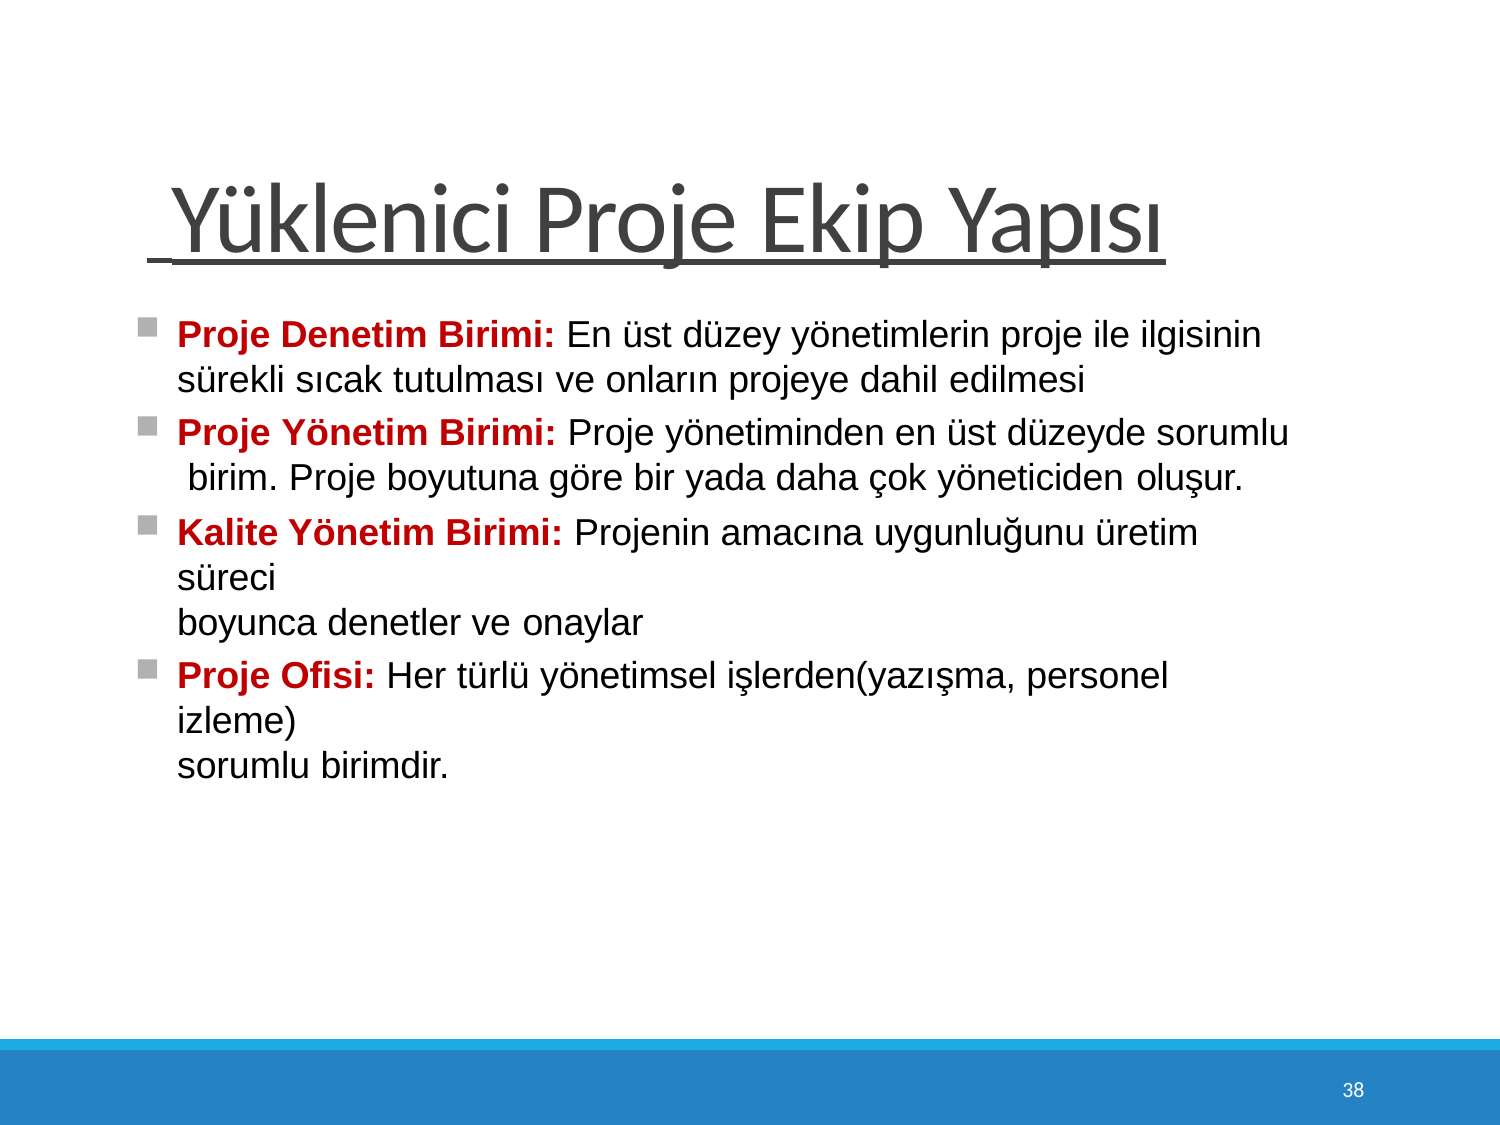

# Yüklenici Proje Ekip Yapısı
Proje Denetim Birimi: En üst düzey yönetimlerin proje ile ilgisinin  sürekli sıcak tutulması ve onların projeye dahil edilmesi
Proje Yönetim Birimi: Proje yönetiminden en üst düzeyde sorumlu  birim. Proje boyutuna göre bir yada daha çok yöneticiden oluşur.
Kalite Yönetim Birimi: Projenin amacına uygunluğunu üretim süreci
boyunca denetler ve onaylar
Proje Ofisi: Her türlü yönetimsel işlerden(yazışma, personel izleme)
sorumlu birimdir.
38